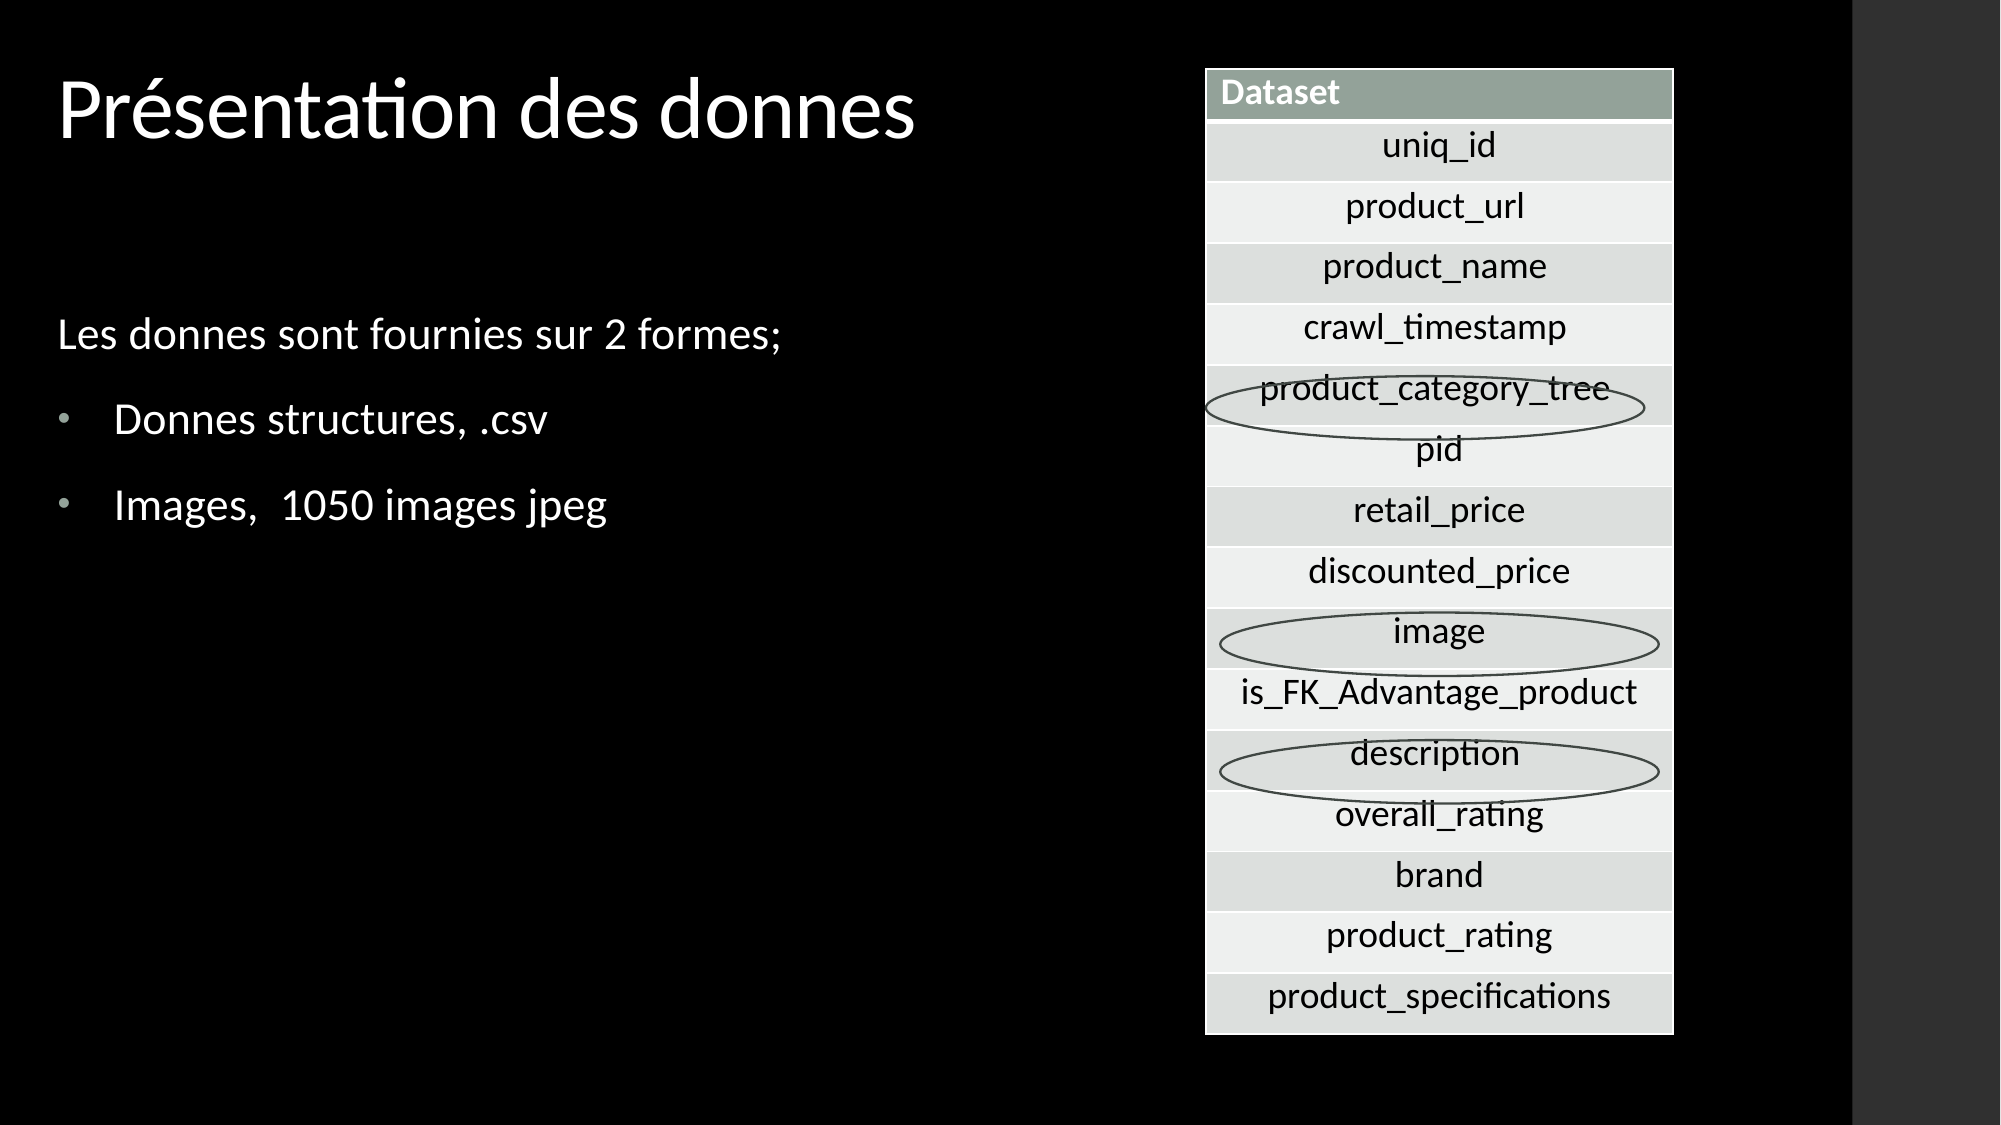

# Présentation des donnes
| Dataset |
| --- |
| uniq\_id |
| product\_url |
| product\_name |
| crawl\_timestamp |
| product\_category\_tree |
| pid |
| retail\_price |
| discounted\_price |
| image |
| is\_FK\_Advantage\_product |
| description |
| overall\_rating |
| brand |
| product\_rating |
| product\_specifications |
Les donnes sont fournies sur 2 formes;
Donnes structures, .csv
Images,  1050 images jpeg